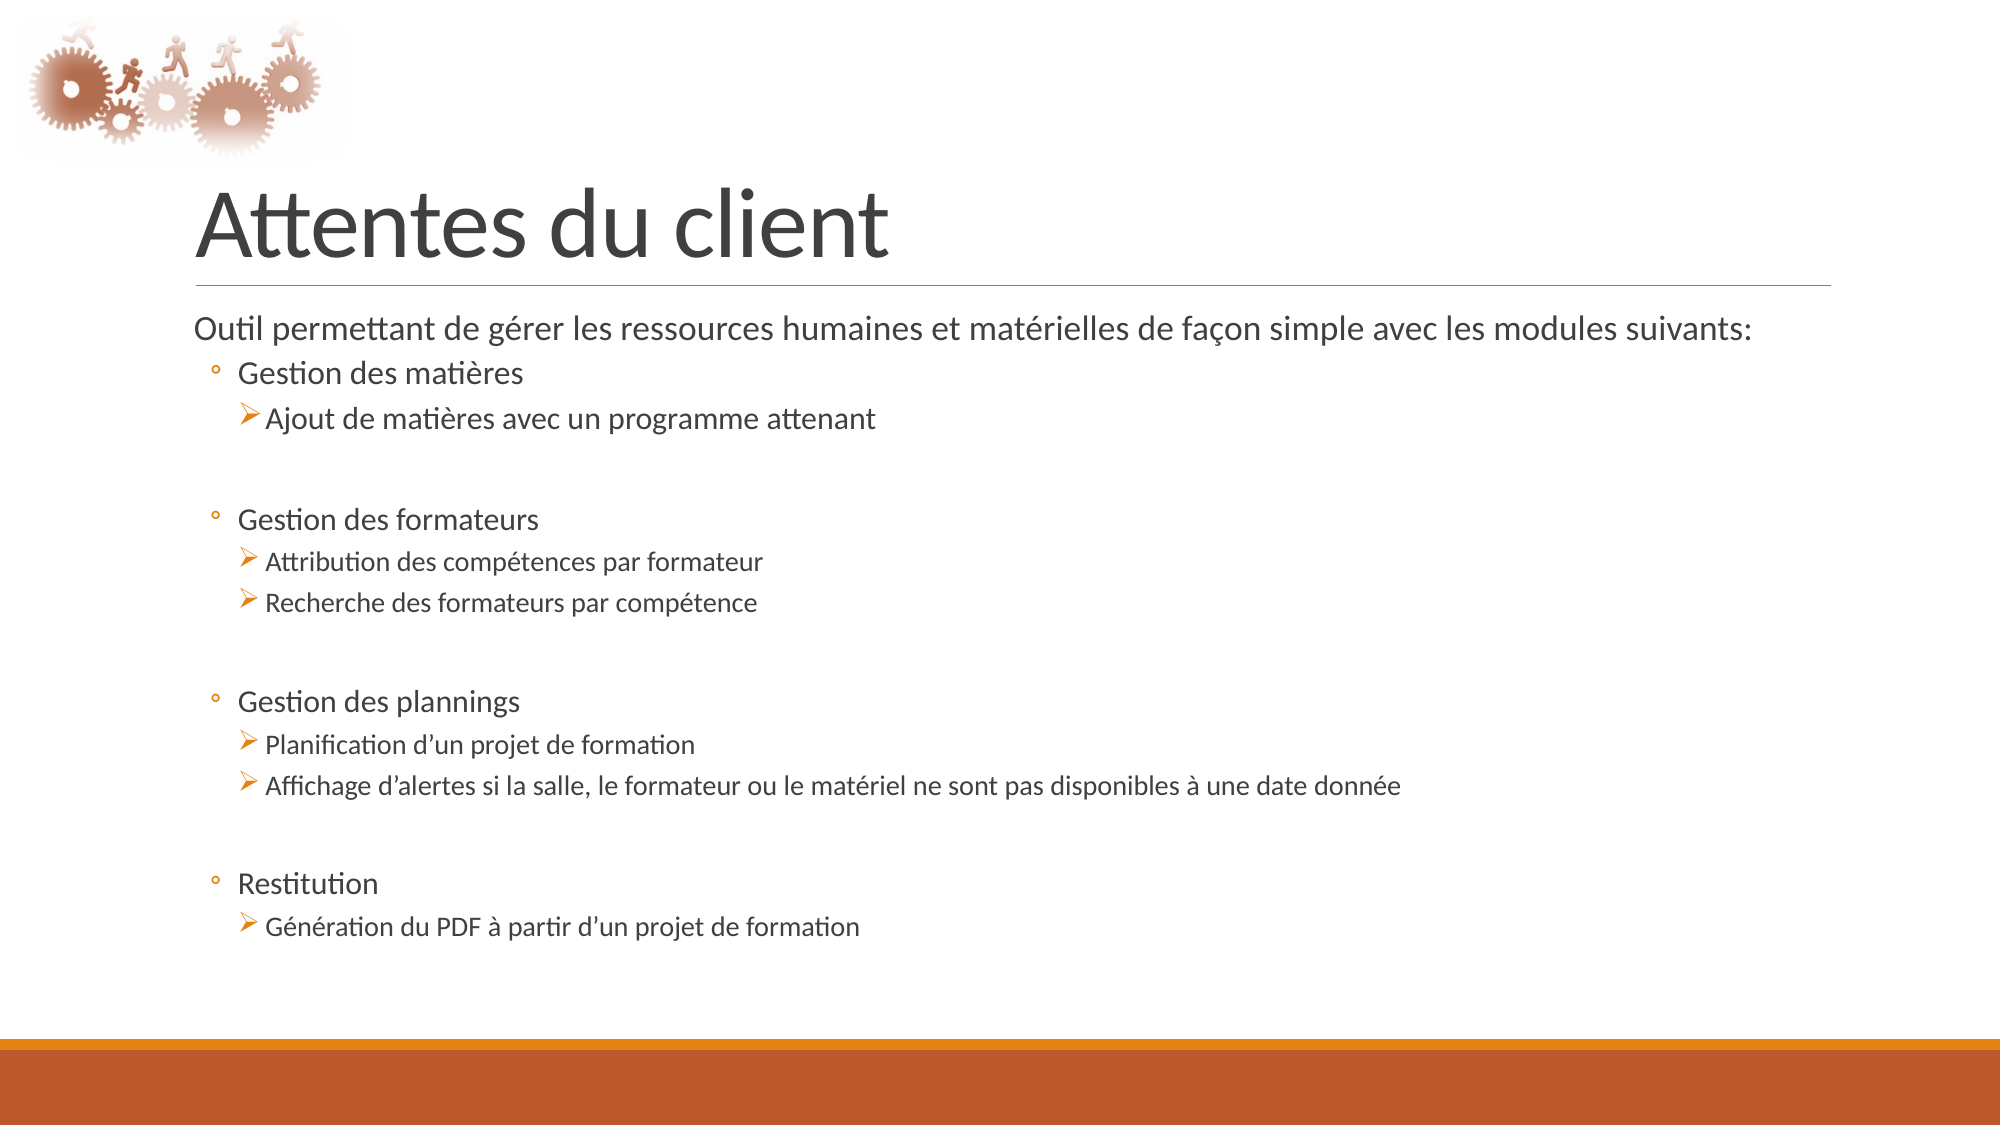

# Attentes du client
Outil permettant de gérer les ressources humaines et matérielles de façon simple avec les modules suivants:
Gestion des matières
Ajout de matières avec un programme attenant

Gestion des formateurs
Attribution des compétences par formateur
Recherche des formateurs par compétence

Gestion des plannings
Planification d’un projet de formation
Affichage d’alertes si la salle, le formateur ou le matériel ne sont pas disponibles à une date donnée

Restitution
Génération du PDF à partir d’un projet de formation